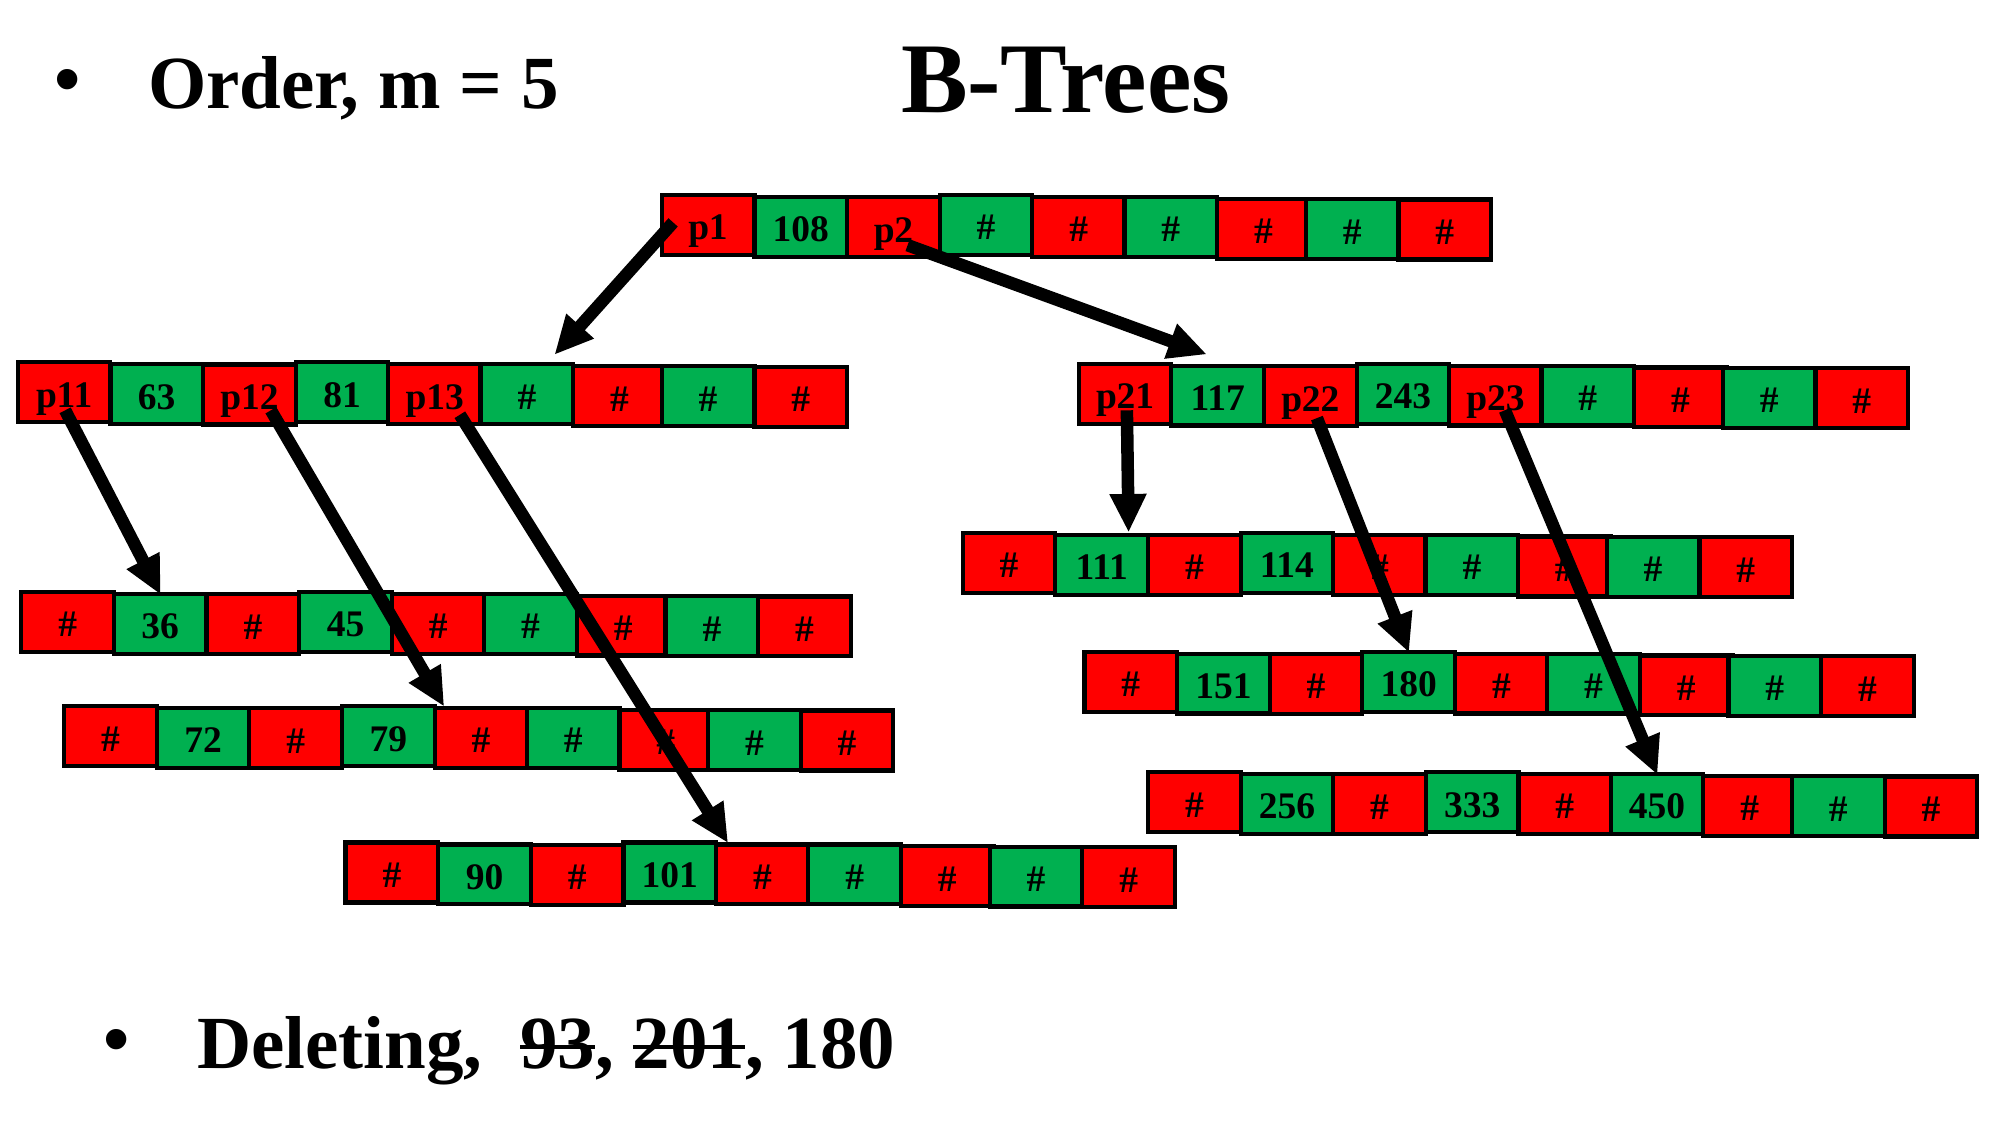

B-Trees
Order, m = 5
p1
108
p2
#
#
#
#
#
#
p11
63
p12
81
p13
#
#
#
#
p21
117
p22
243
p23
#
#
#
#
114
#
#
111
#
#
#
#
#
#
36
#
45
#
#
#
#
#
#
151
#
180
#
#
#
#
#
#
72
#
79
#
#
#
#
#
#
256
#
333
#
450
#
#
#
#
90
#
101
#
#
#
#
#
Deleting,  93, 201, 180